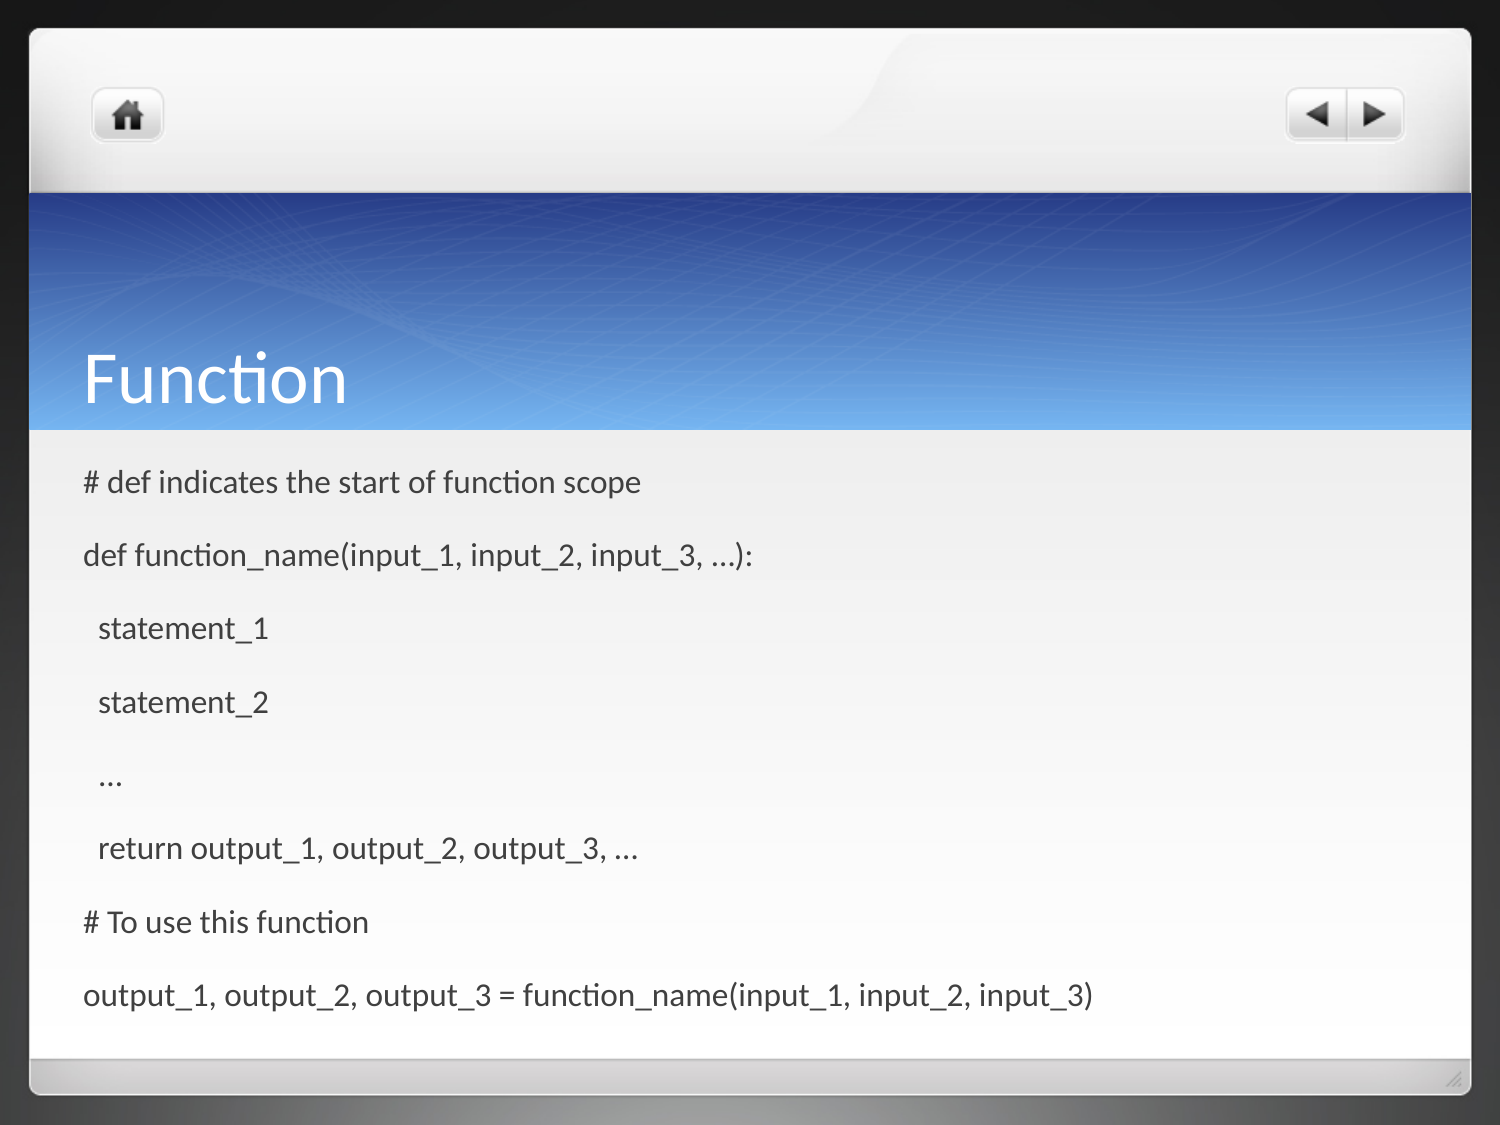

# Function
# def indicates the start of function scope
def function_name(input_1, input_2, input_3, …):
  statement_1
  statement_2
  ...
  return output_1, output_2, output_3, …
# To use this function
output_1, output_2, output_3 = function_name(input_1, input_2, input_3)